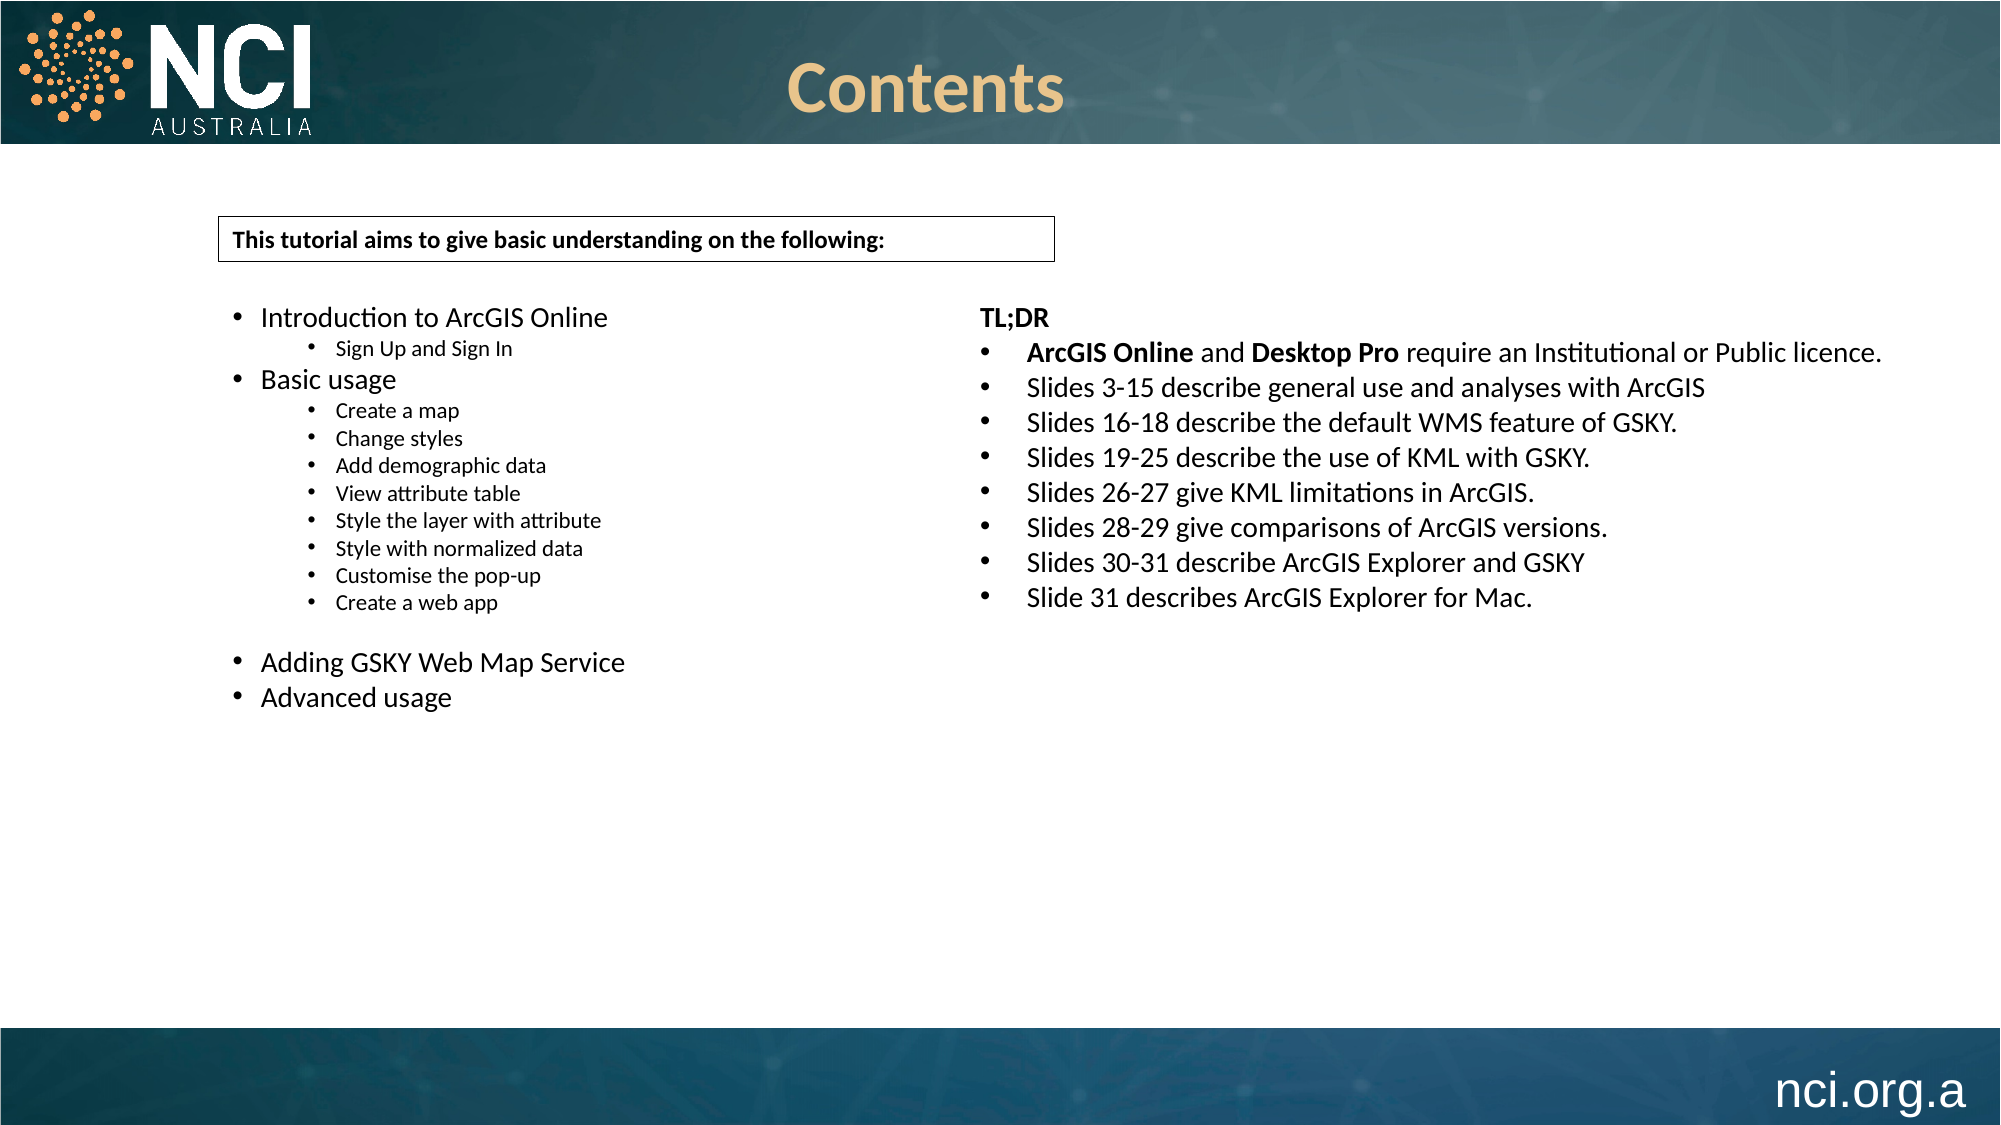

Contents
This tutorial aims to give basic understanding on the following:
Introduction to ArcGIS Online
Sign Up and Sign In
Basic usage
Create a map
Change styles
Add demographic data
View attribute table
Style the layer with attribute
Style with normalized data
Customise the pop-up
Create a web app

Adding GSKY Web Map Service
Advanced usage

TL;DR
ArcGIS Online and Desktop Pro require an Institutional or Public licence.
Slides 3-15 describe general use and analyses with ArcGIS
Slides 16-18 describe the default WMS feature of GSKY.
Slides 19-25 describe the use of KML with GSKY.
Slides 26-27 give KML limitations in ArcGIS.
Slides 28-29 give comparisons of ArcGIS versions.
Slides 30-31 describe ArcGIS Explorer and GSKY
Slide 31 describes ArcGIS Explorer for Mac.